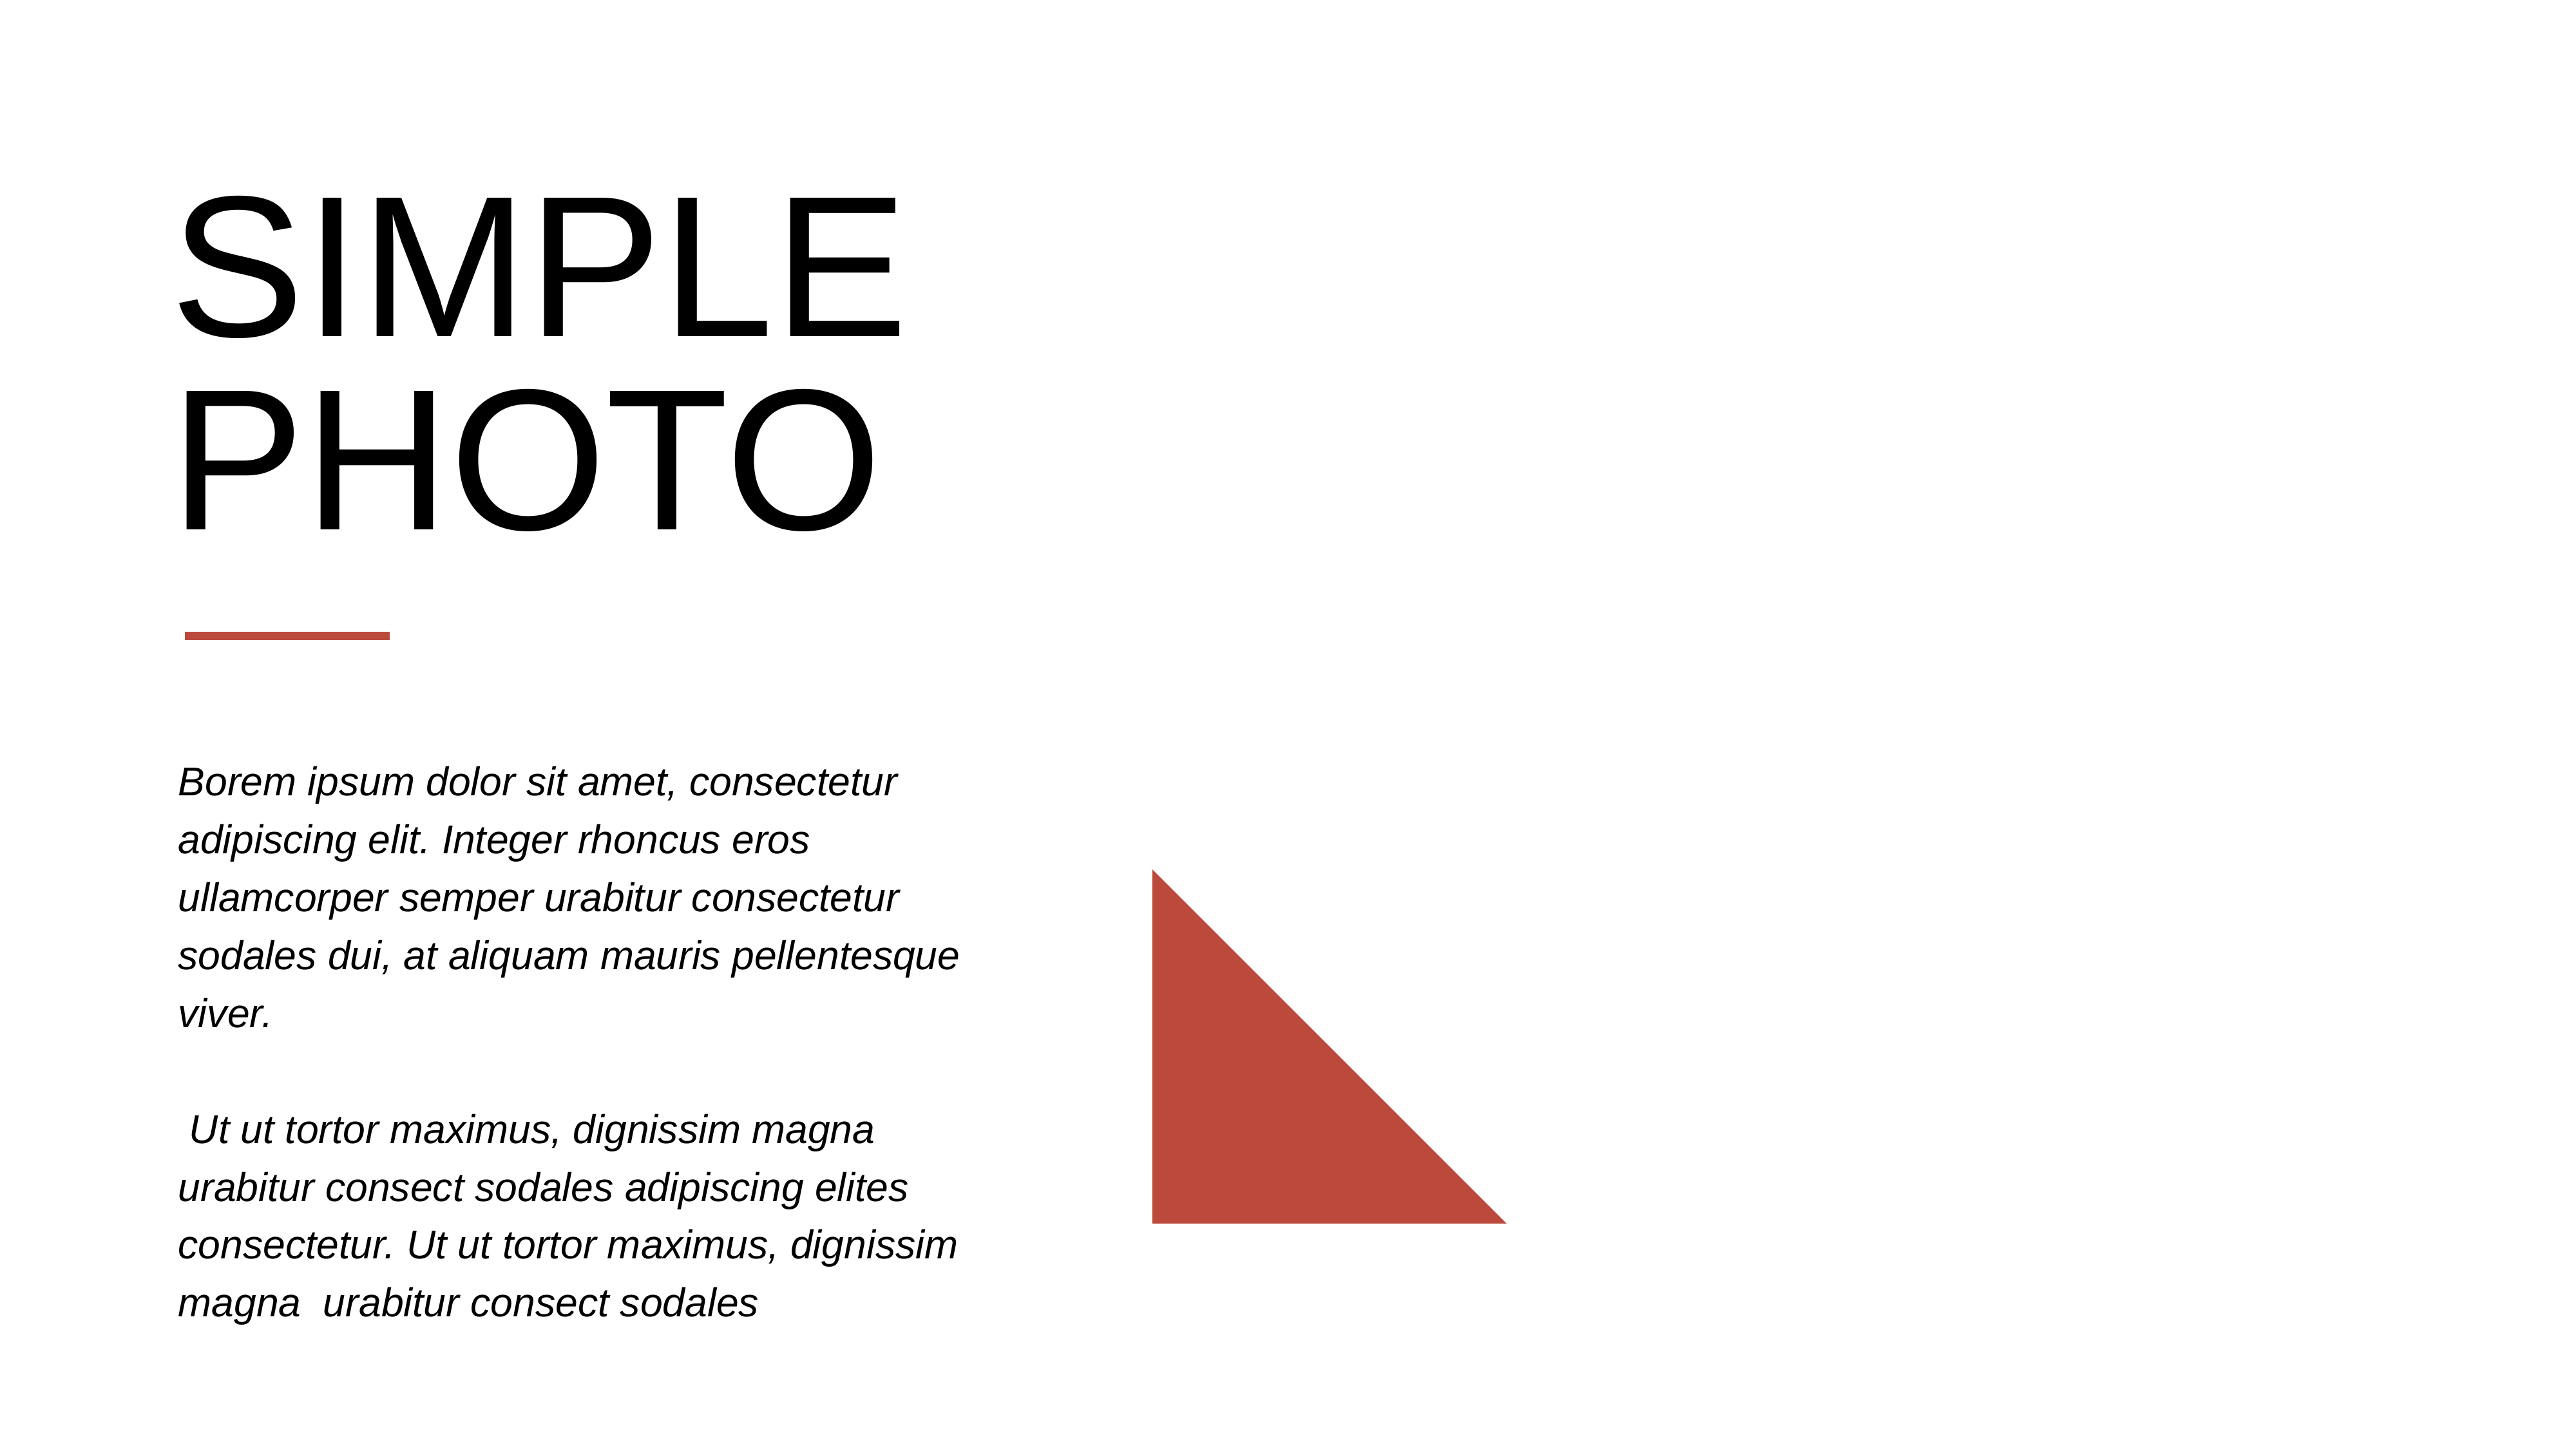

SIMPLE
PHOTO

Borem ipsum dolor sit amet, consectetur adipiscing elit. Integer rhoncus eros ullamcorper semper urabitur consectetur sodales dui, at aliquam mauris pellentesque viver.

 Ut ut tortor maximus, dignissim magna  urabitur consect sodales adipiscing elites  consectetur. Ut ut tortor maximus, dignissim magna  urabitur consect sodales